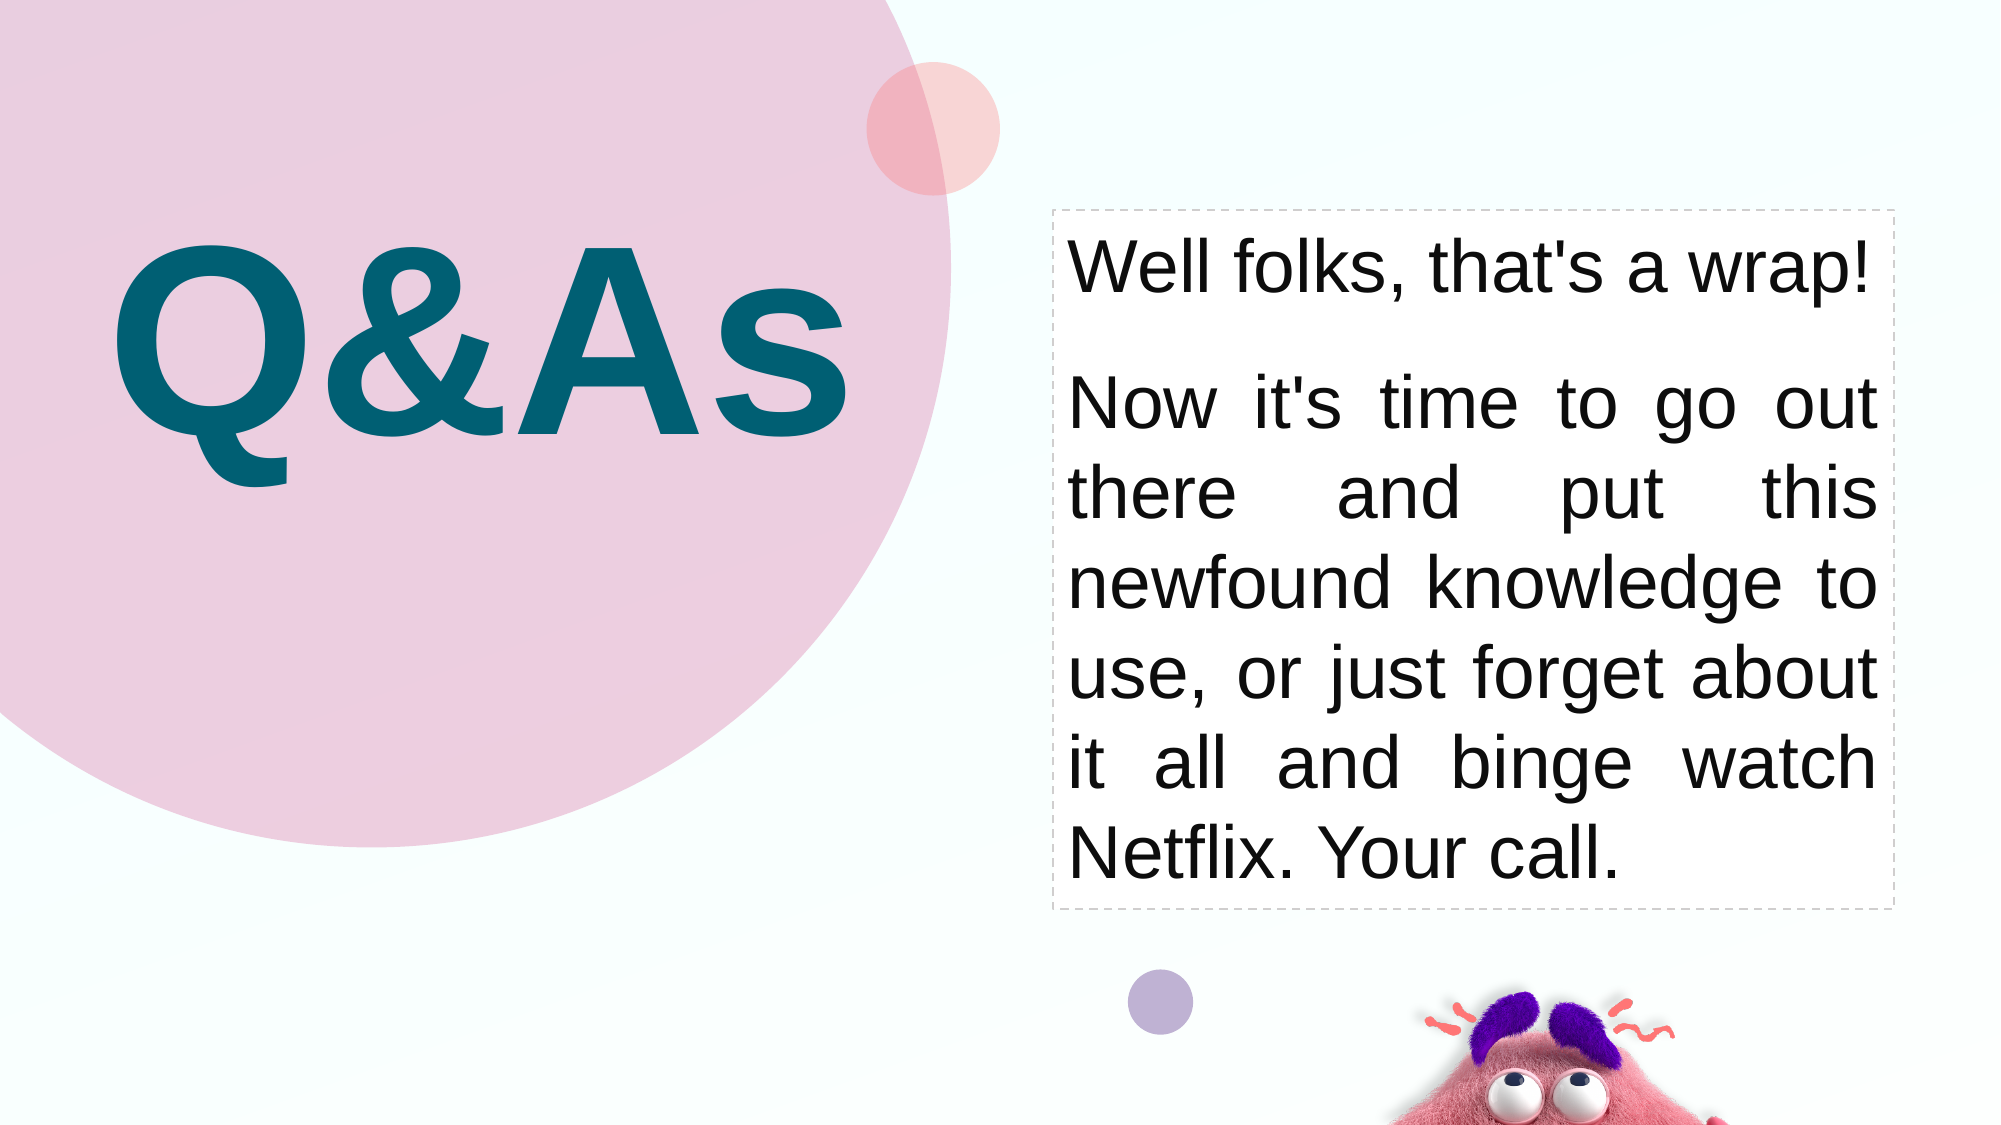

# Q&As
Well folks, that's a wrap!
Now it's time to go out there and put this newfound knowledge to use, or just forget about it all and binge watch Netflix. Your call.